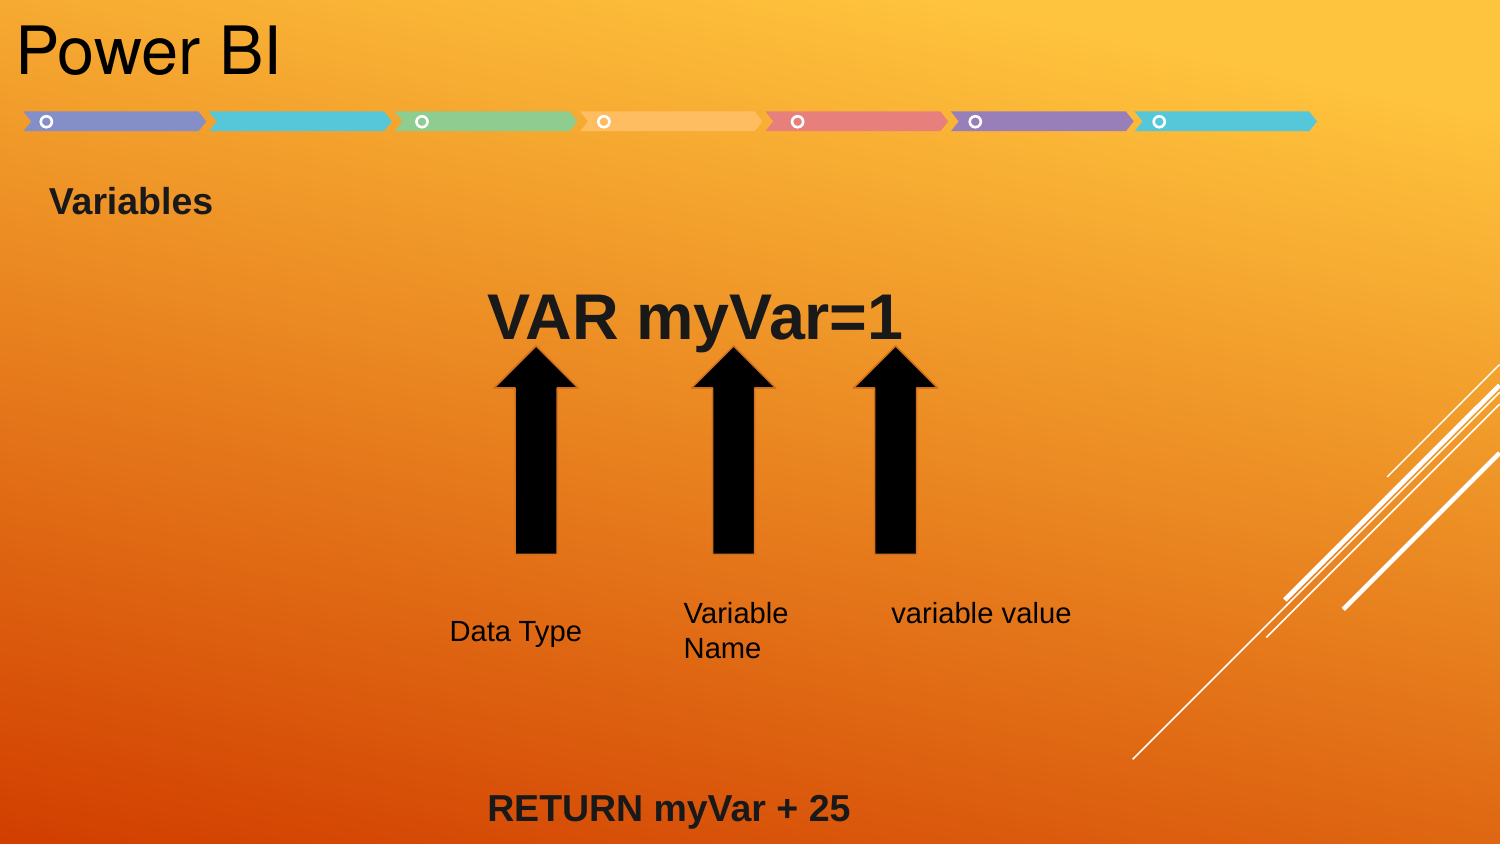

Power BI

Variables

VAR myVar=1

Variable
Name
variable value
Data Type
RETURN myVar + 25